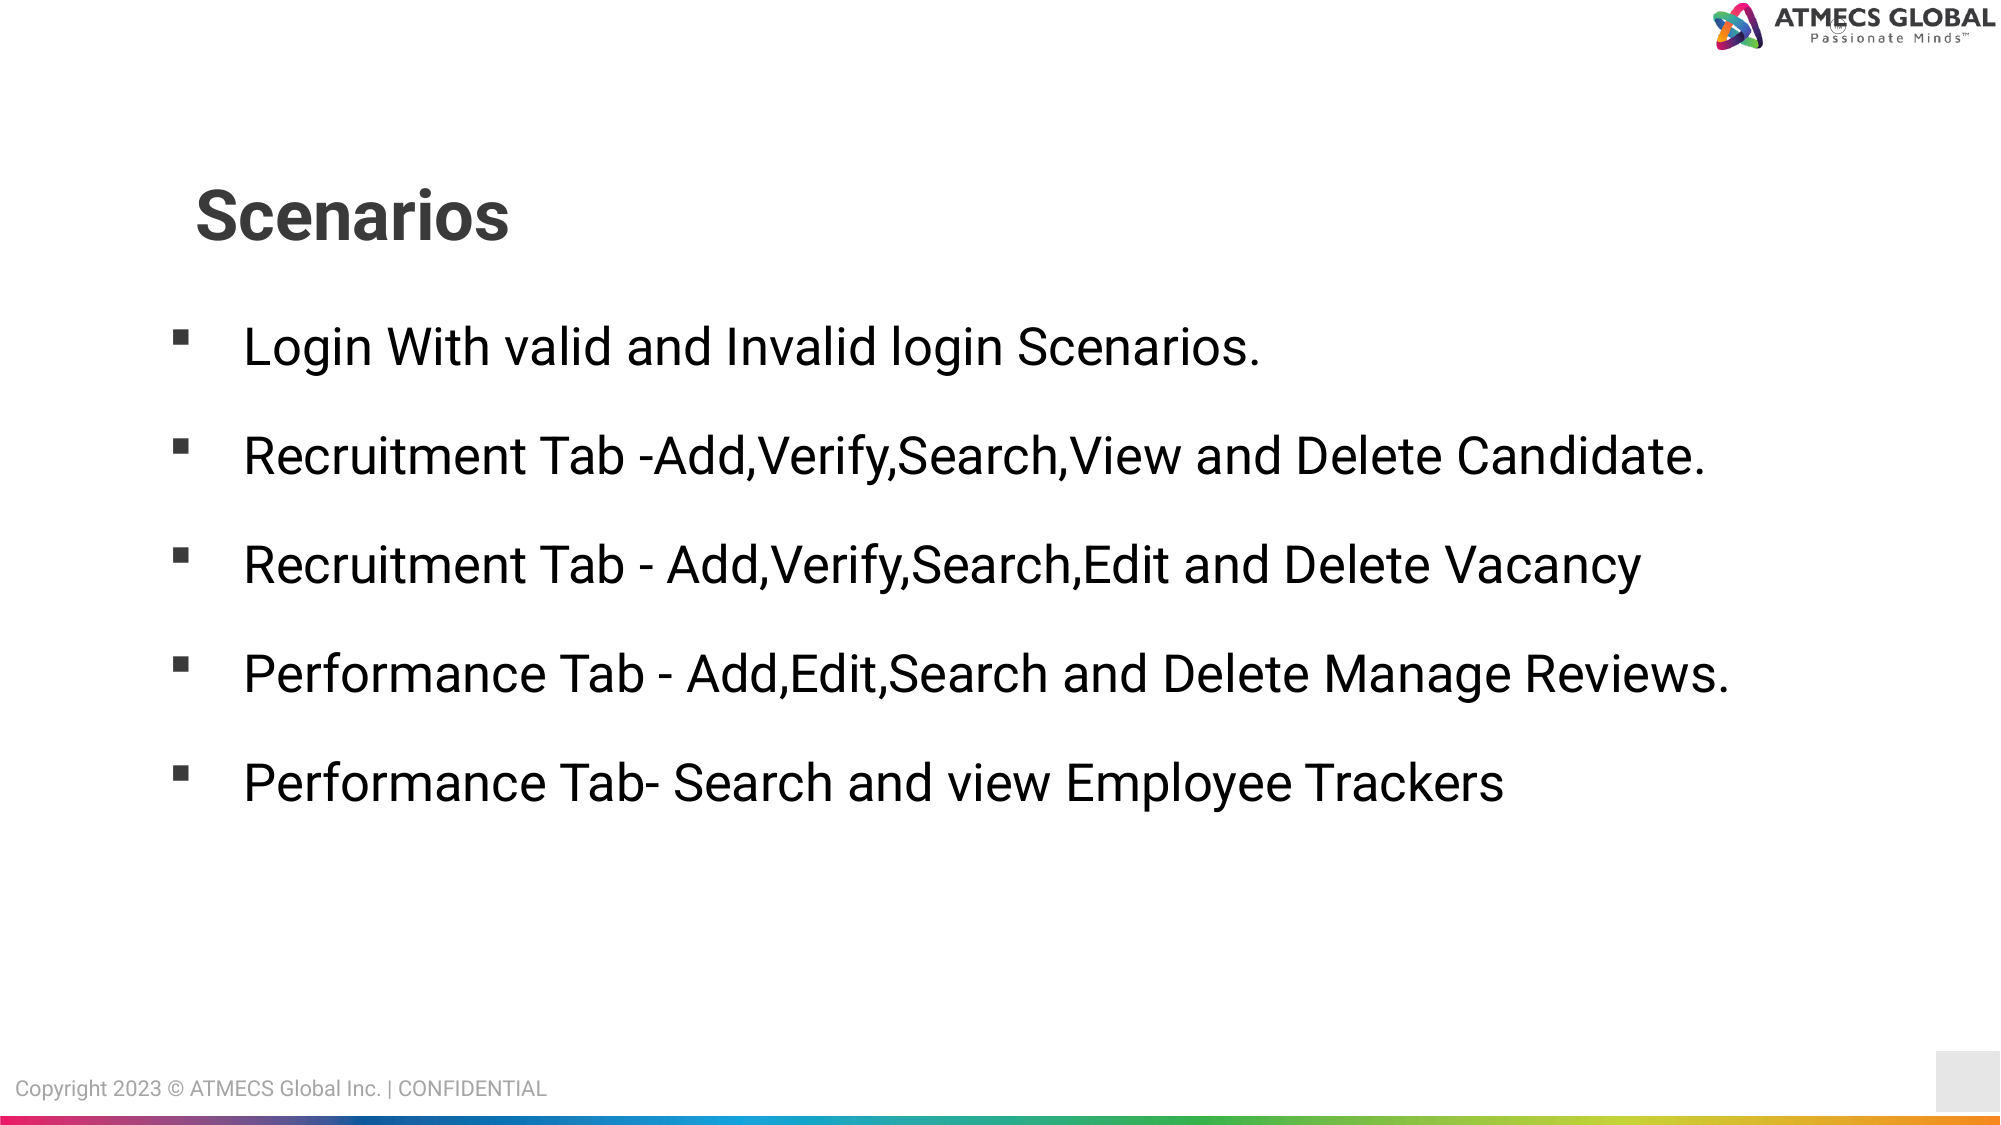

# Scenarios

Login With valid and Invalid login Scenarios.
Recruitment Tab -Add,Verify,Search,View and Delete Candidate.
Recruitment Tab - Add,Verify,Search,Edit and Delete Vacancy
Performance Tab - Add,Edit,Search and Delete Manage Reviews.
Performance Tab- Search and view Employee Trackers

3
Copyright 2023 © ATMECS Global Inc. | CONFIDENTIAL